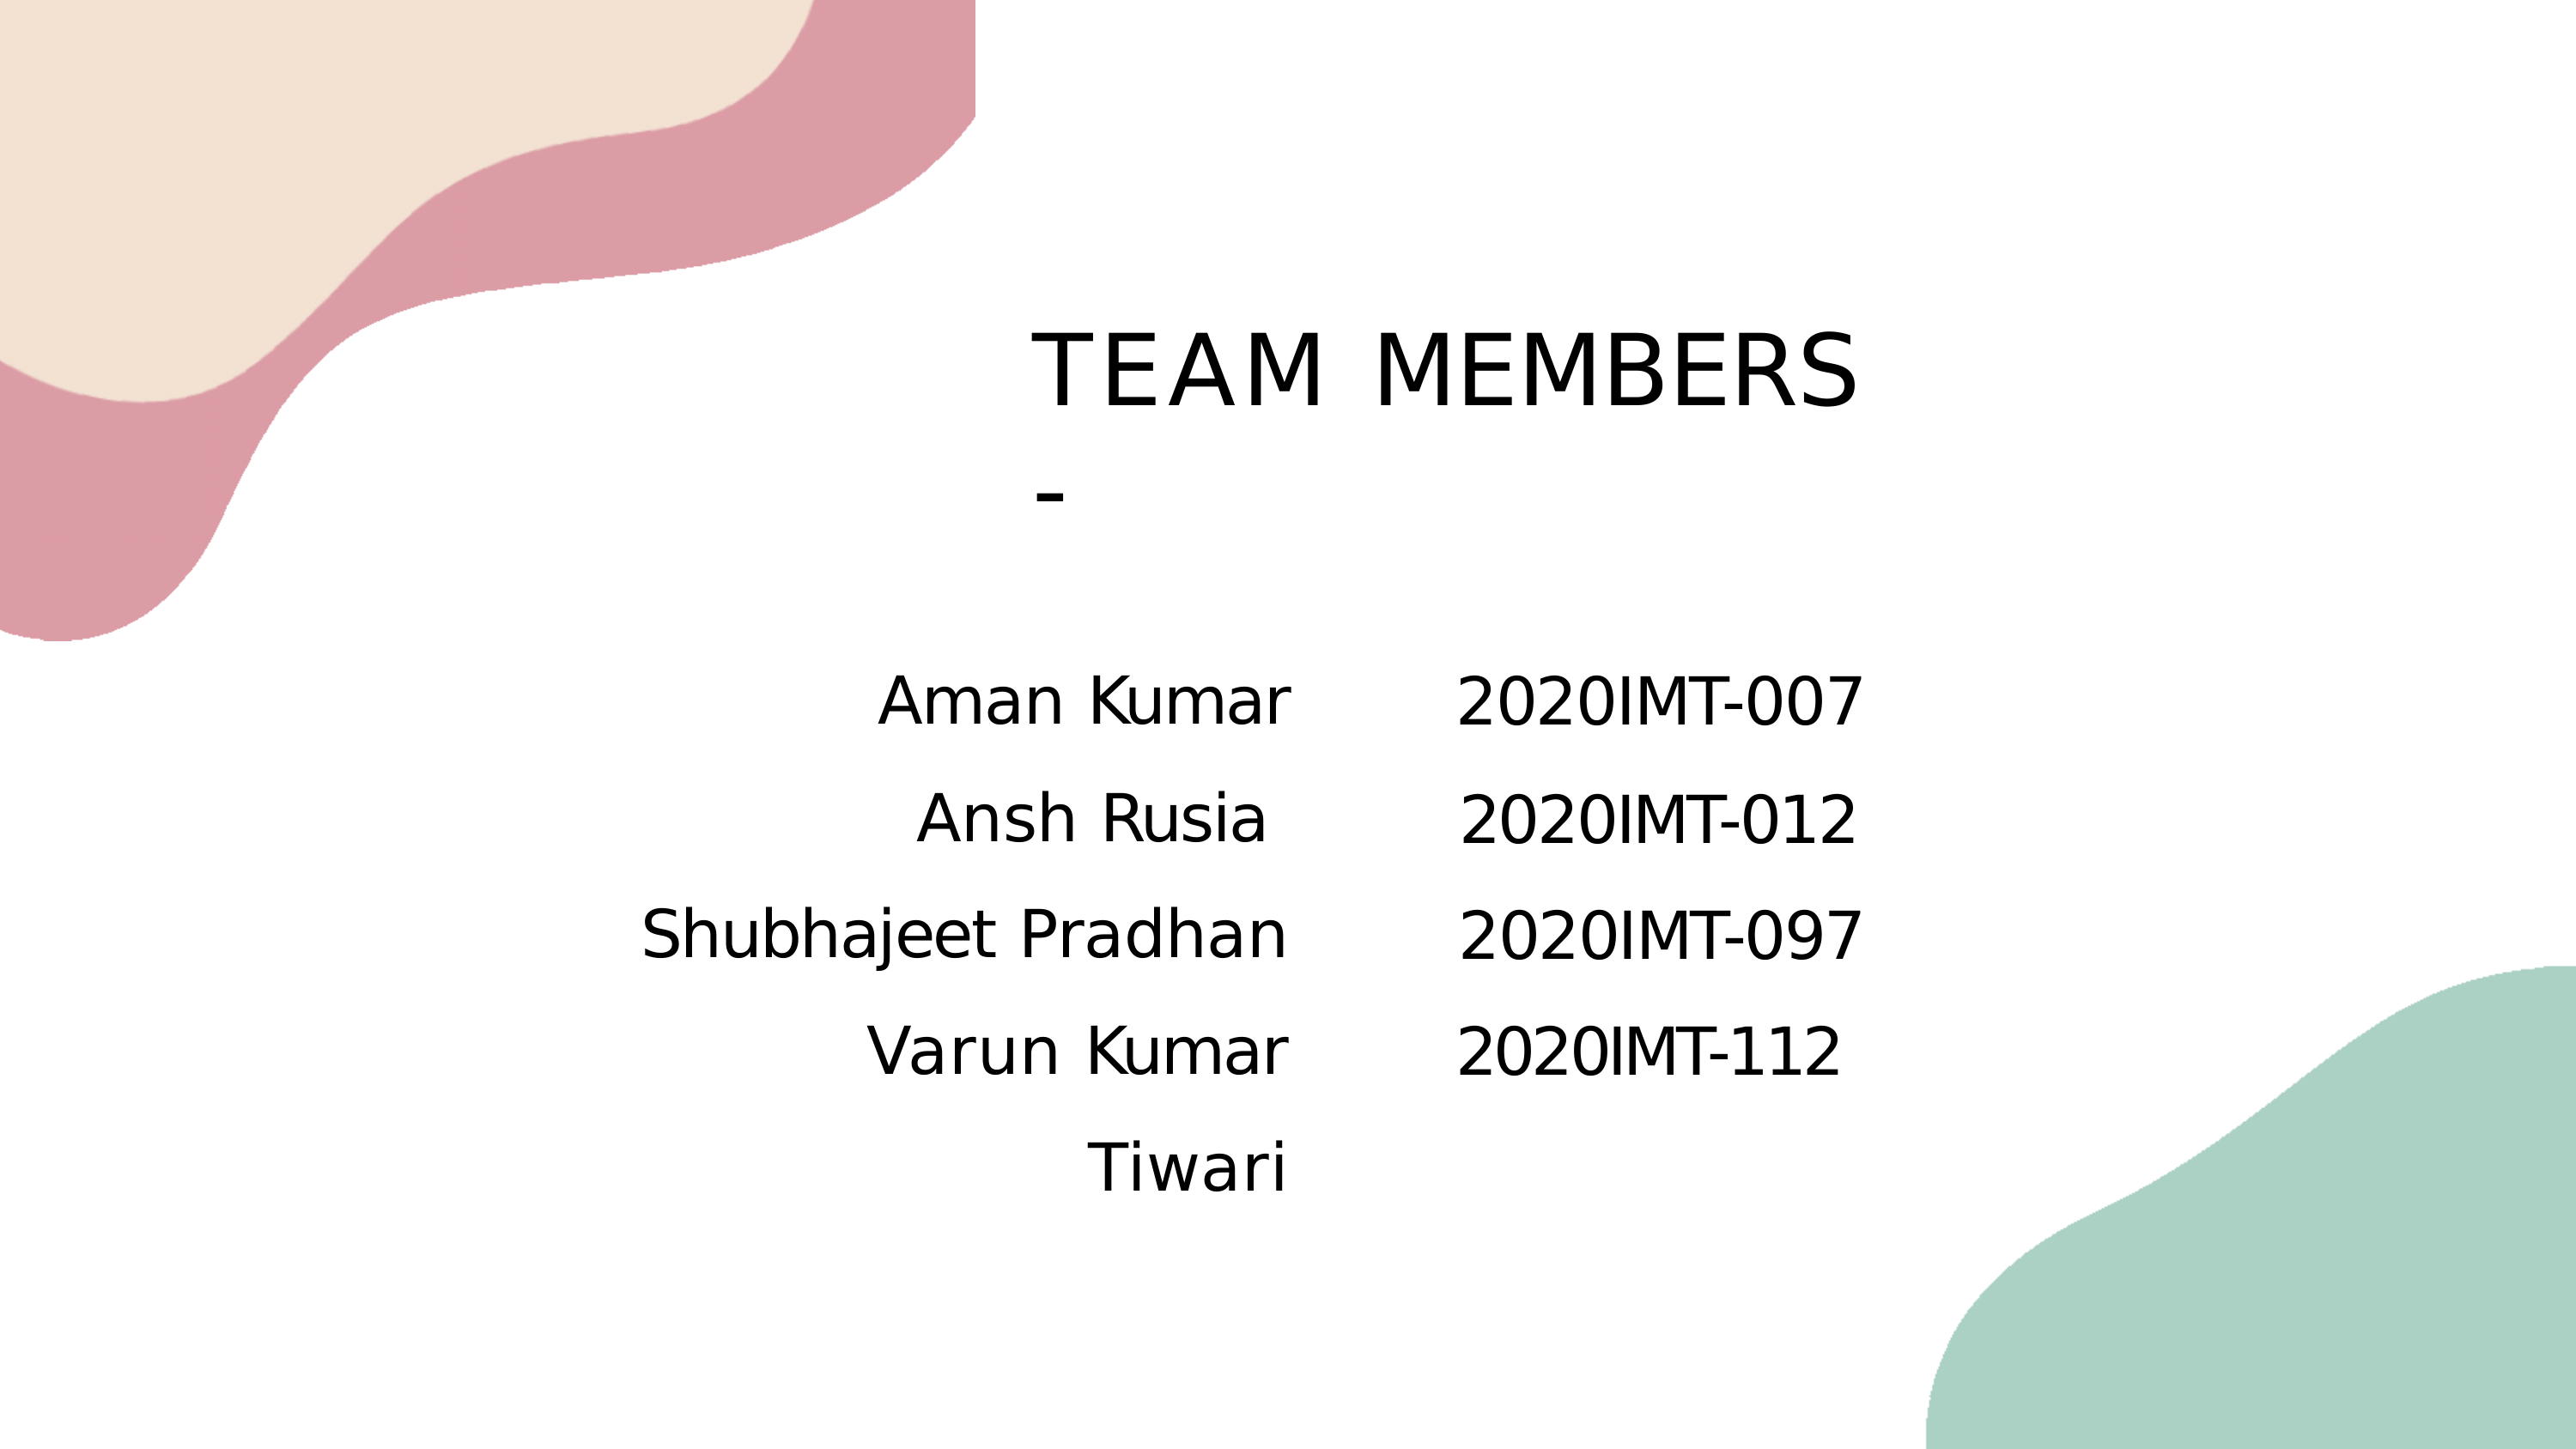

# TEAM MEMBERS -
Aman Kumar  Ansh Rusia  Shubhajeet Pradhan  Varun Kumar Tiwari
2020IMT-007
2020IMT-012
2020IMT-097
2020IMT-112